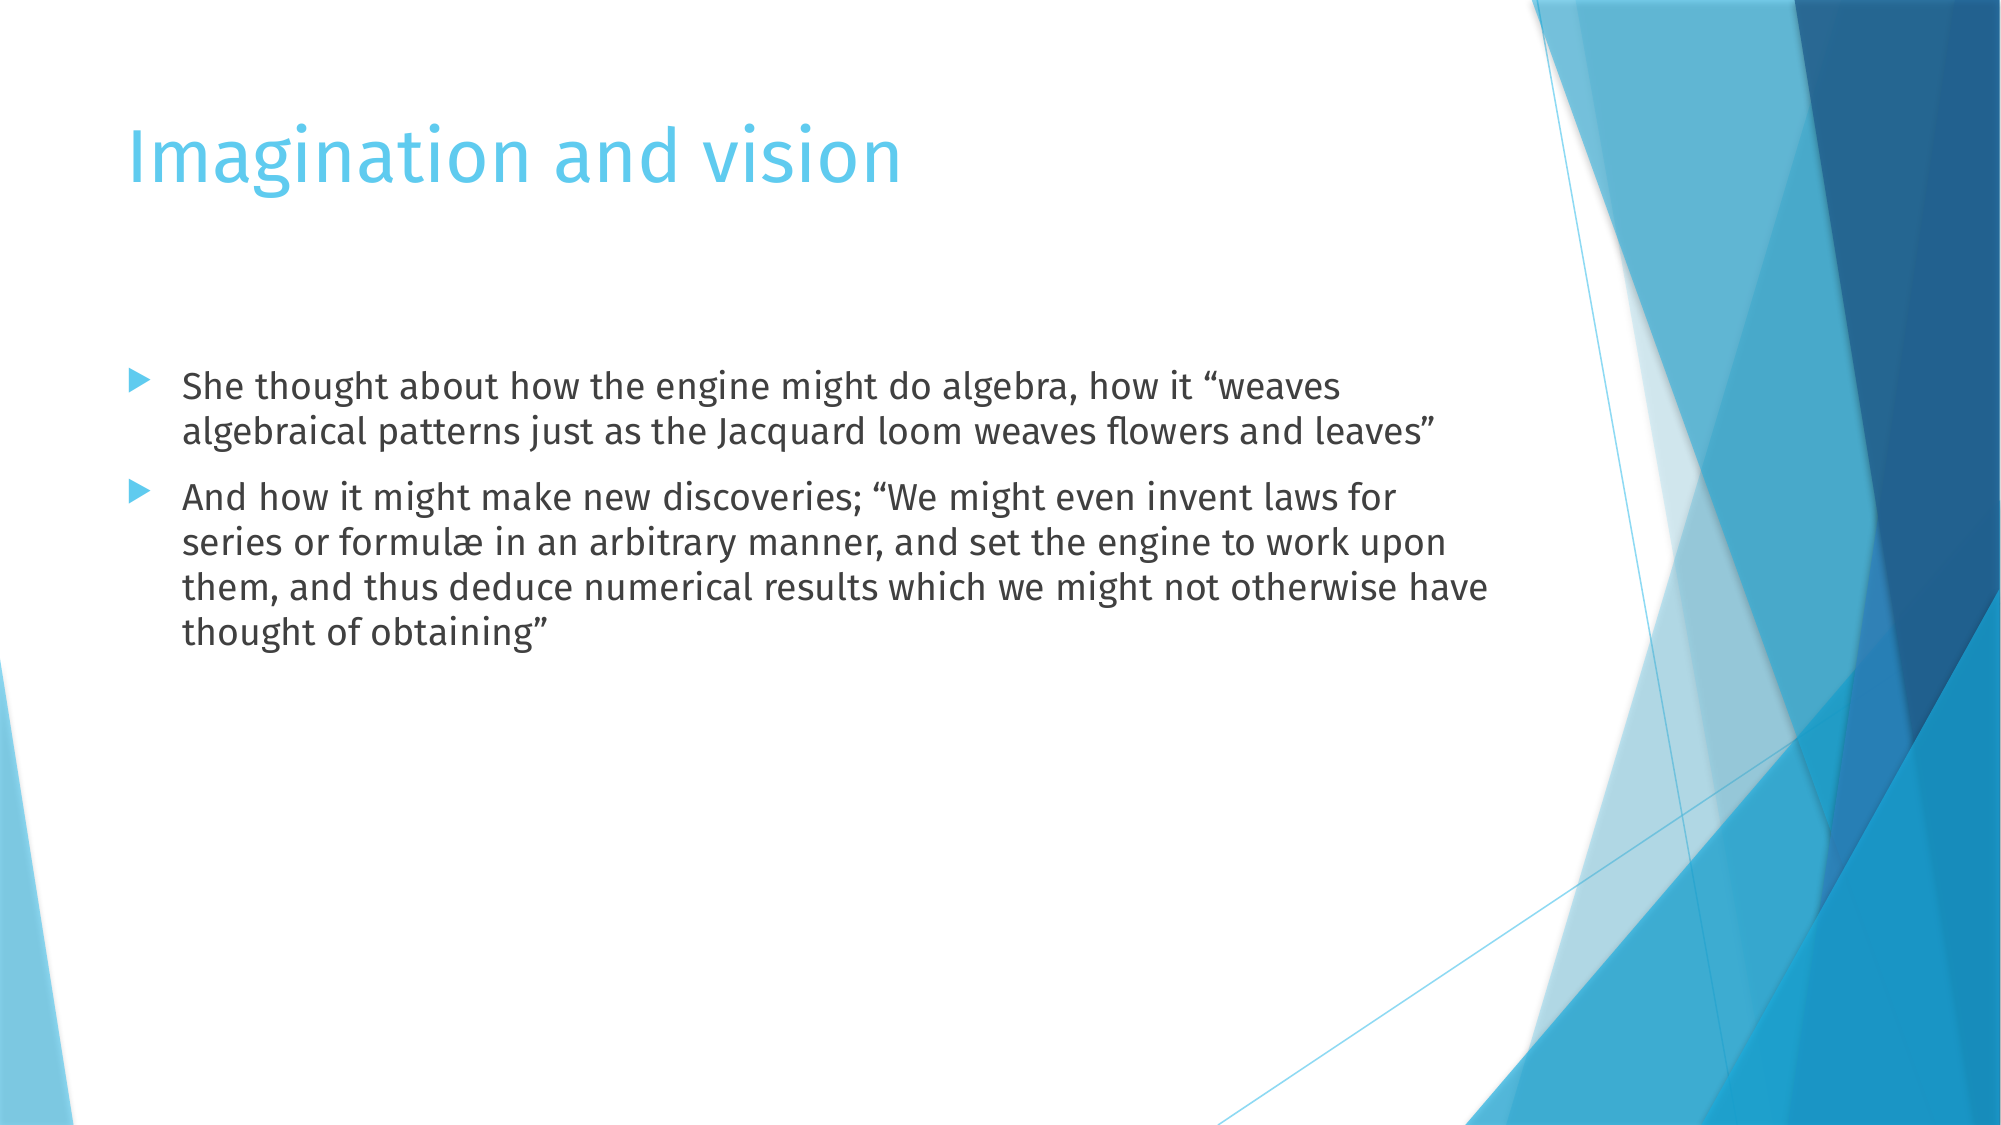

# Imagination and vision
She thought about how the engine might do algebra, how it “weaves algebraical patterns just as the Jacquard loom weaves flowers and leaves”
And how it might make new discoveries; “We might even invent laws for series or formulæ in an arbitrary manner, and set the engine to work upon them, and thus deduce numerical results which we might not otherwise have thought of obtaining”